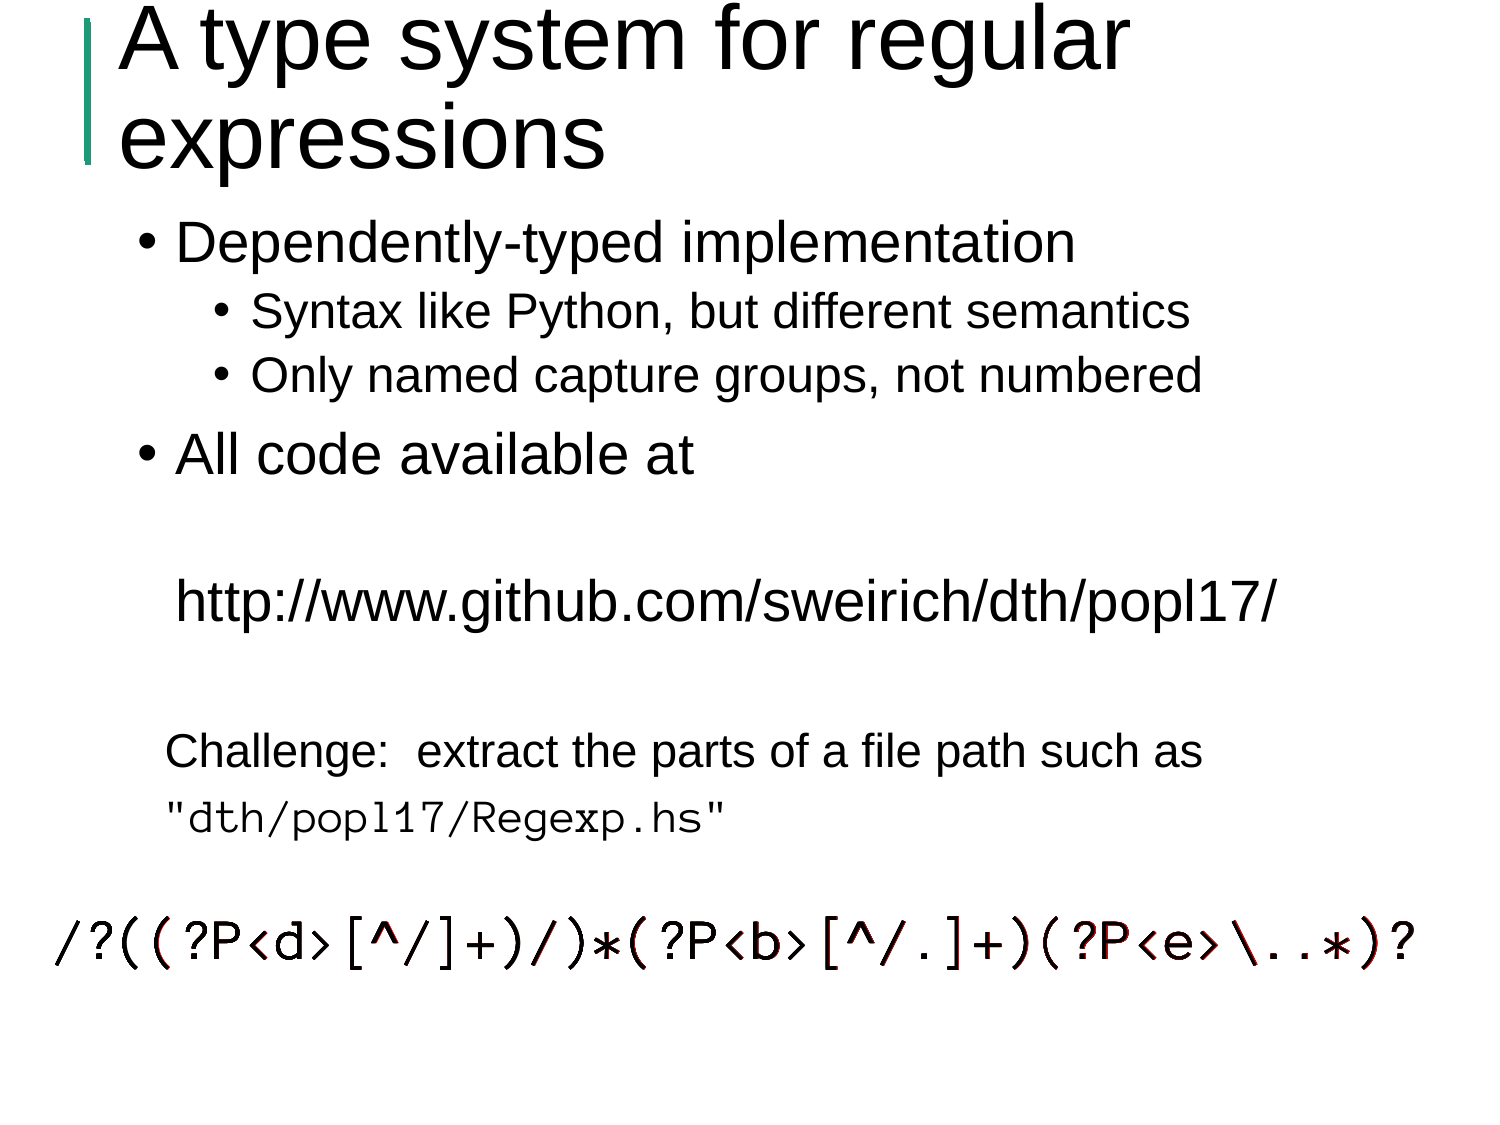

# A type system for regular expressions
Dependently-typed implementation
Syntax like Python, but different semantics
Only named capture groups, not numbered
All code available at
       http://www.github.com/sweirich/dth/popl17/
Challenge:  extract the parts of a file path such as
"dth/popl17/Regexp.hs"

/?((?P<d>[^/]+)/)*(?P<b>[^/.]+)(?P<e>\..*)?
/?((?P<d>[^/]+)/)*(?P<b>[^/.]+)(?P<e>\..*)?
/?((?P<d>[^/]+)/)*(?P<b>[^/.]+)(?P<e>\..*)?
/?((?P<d>[^/]+)/)*(?P<b>[^/.]+)(?P<e>\..*)?
/?((?P<d>[^/]+)/)*(?P<b>[^/.]+)(?P<e>\..*)?
/?((?P<d>[^/]+)/)*(?P<b>[^/.]+)(?P<e>\..*)?
/?((?P<d>[^/]+)/)*(?P<b>[^/.]+)(?P<e>\..*)?
/?((?P<d>[^/]+)/)*(?P<b>[^/.]+)(?P<e>\..*)?
/?((?P<d>[^/]+)/)*(?P<b>[^/.]+)(?P<e>\..*)?